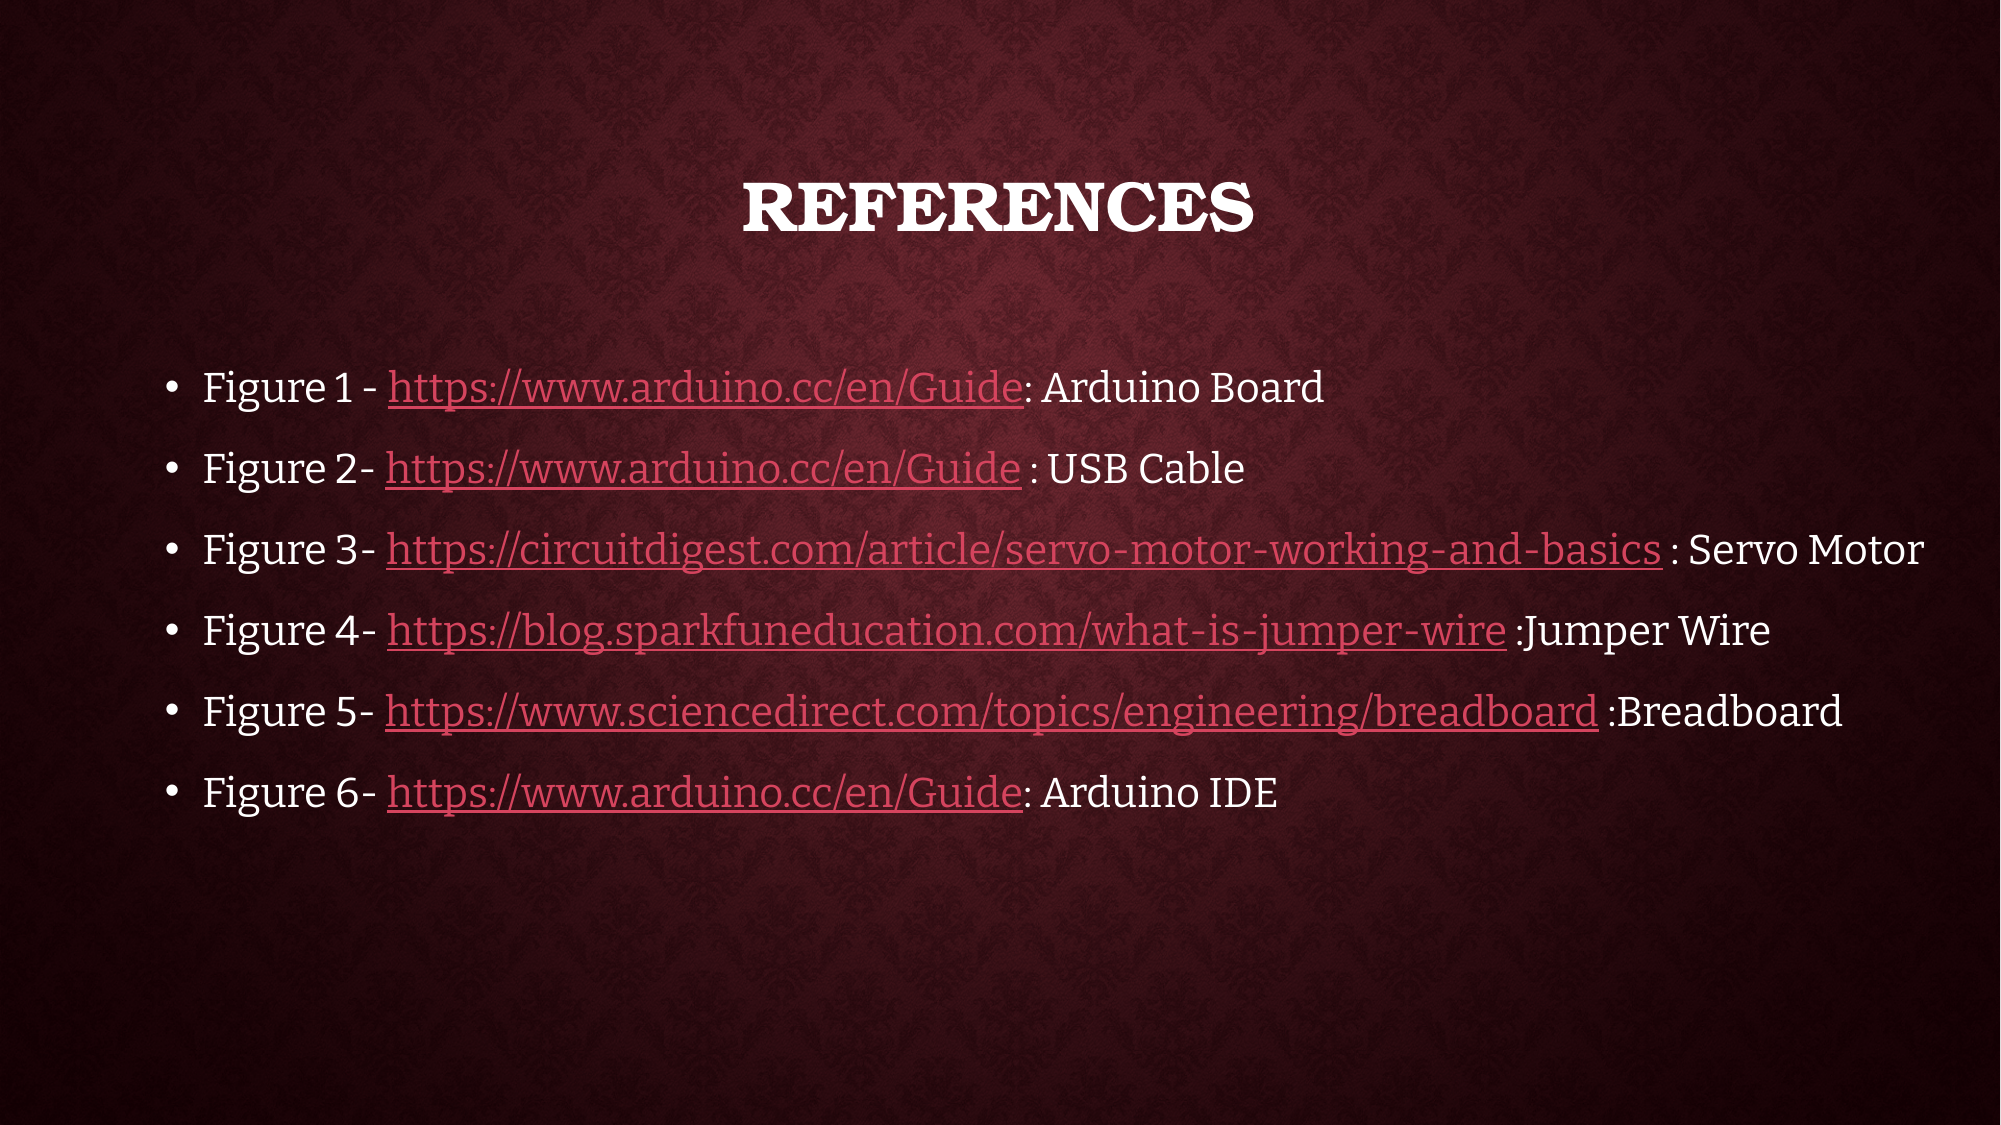

# References
Figure 1 - https://www.arduino.cc/en/Guide: Arduino Board
Figure 2- https://www.arduino.cc/en/Guide : USB Cable
Figure 3- https://circuitdigest.com/article/servo-motor-working-and-basics : Servo Motor
Figure 4- https://blog.sparkfuneducation.com/what-is-jumper-wire :Jumper Wire
Figure 5- https://www.sciencedirect.com/topics/engineering/breadboard :Breadboard
Figure 6- https://www.arduino.cc/en/Guide: Arduino IDE